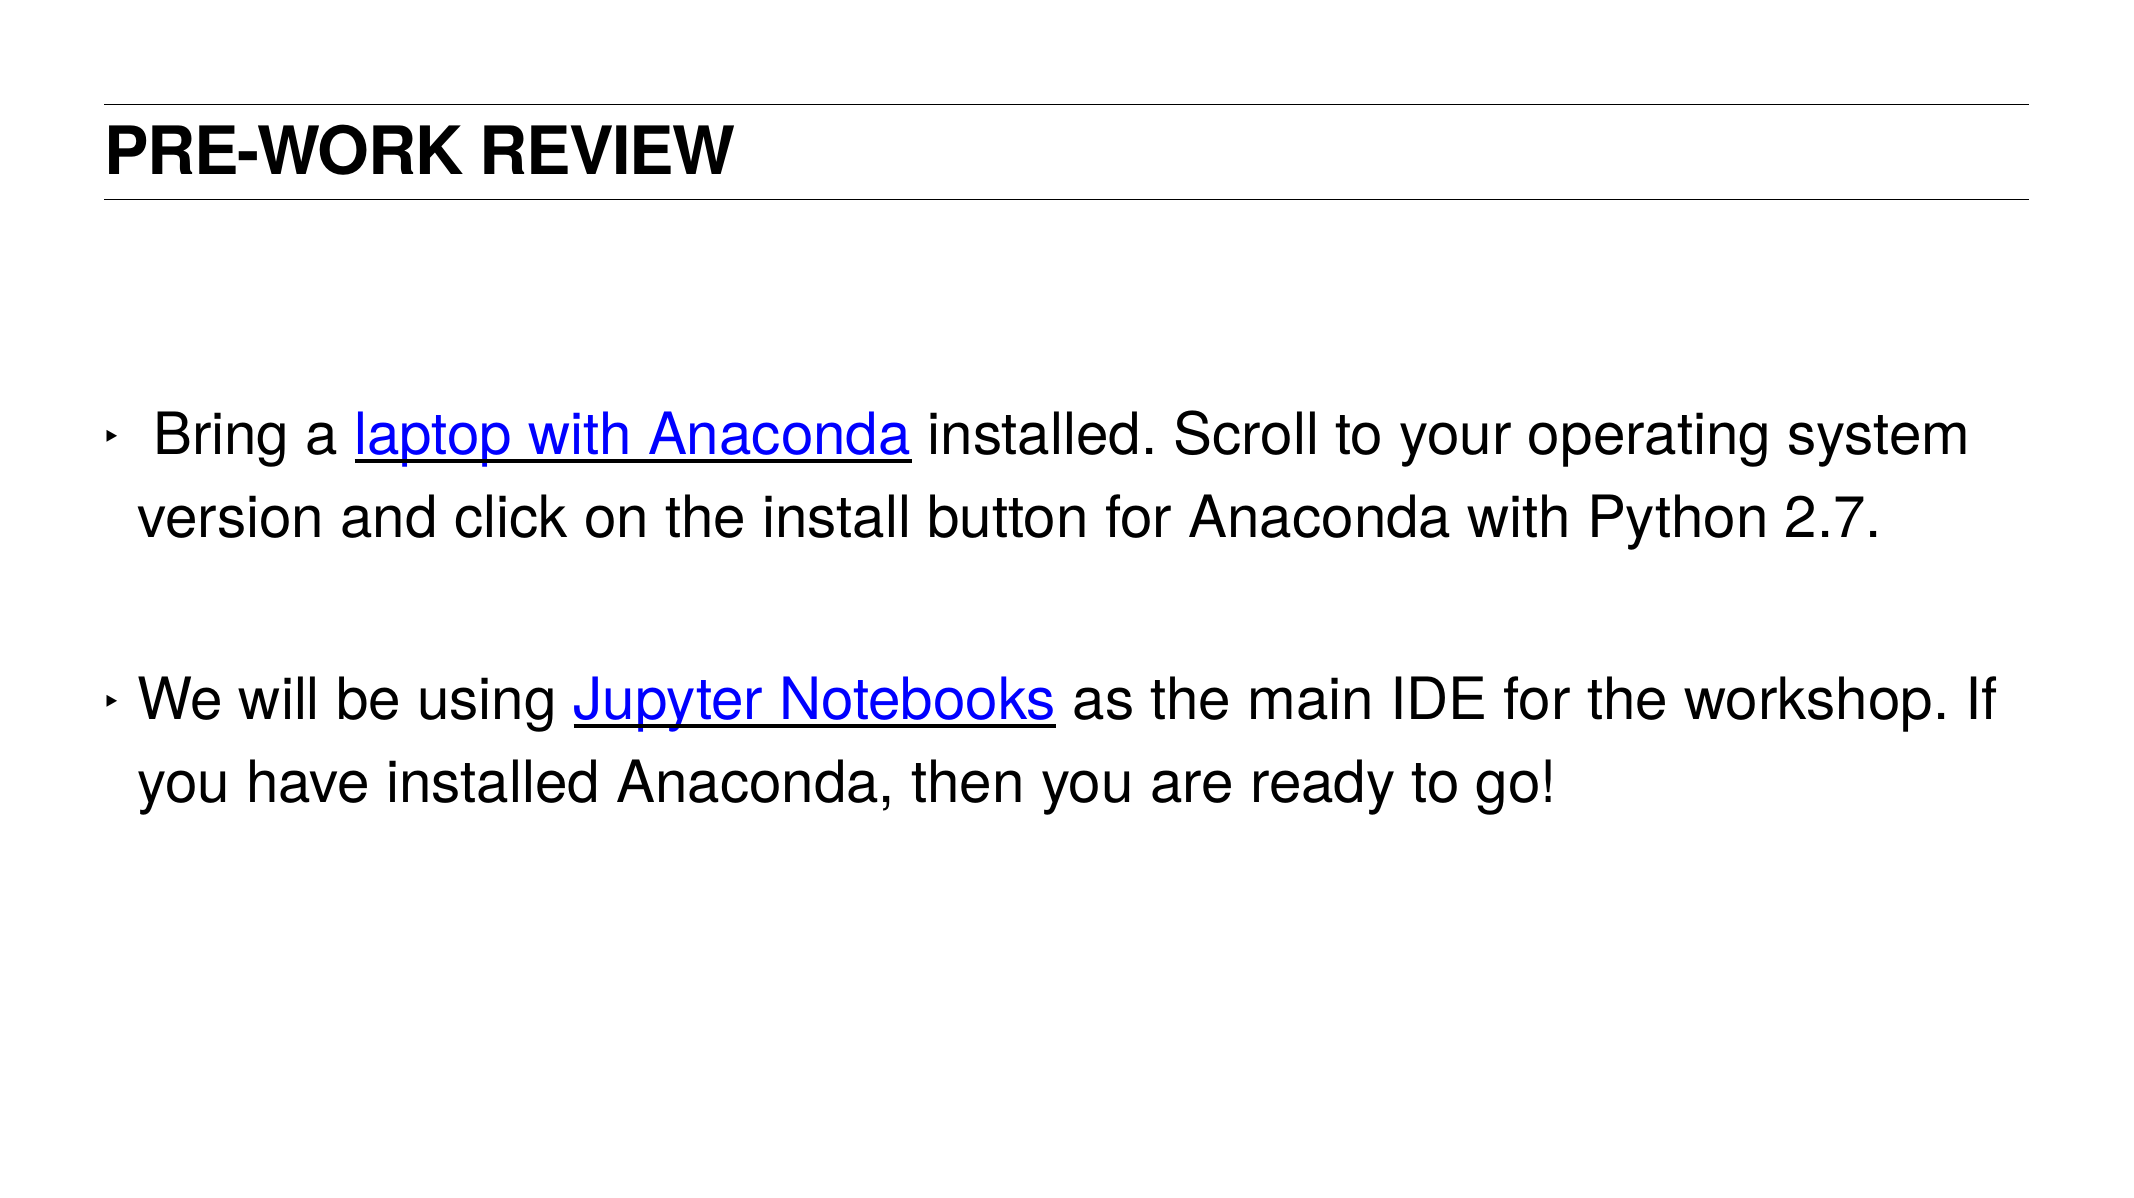

Pre-WORK REVIEW
 Bring a laptop with Anaconda installed. Scroll to your operating system version and click on the install button for Anaconda with Python 2.7.

We will be using Jupyter Notebooks as the main IDE for the workshop. If you have installed Anaconda, then you are ready to go!